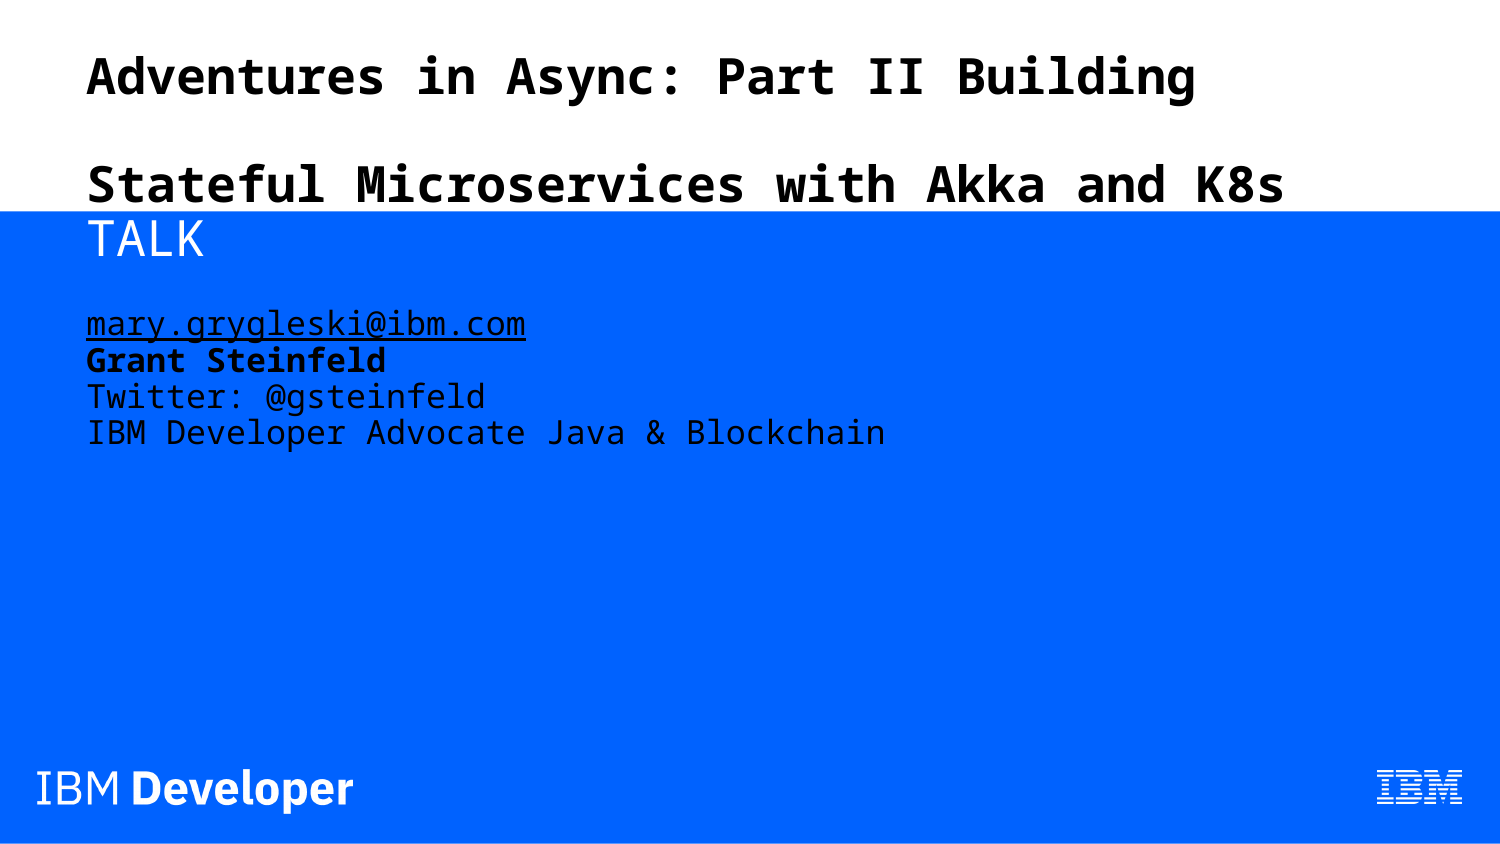

# Adventures in Async: Part II Building Stateful Microservices with Akka and K8s TALK mary.grygleski@ibm.com Grant Steinfeld Twitter: @gsteinfeld IBM Developer Advocate Java & Blockchain